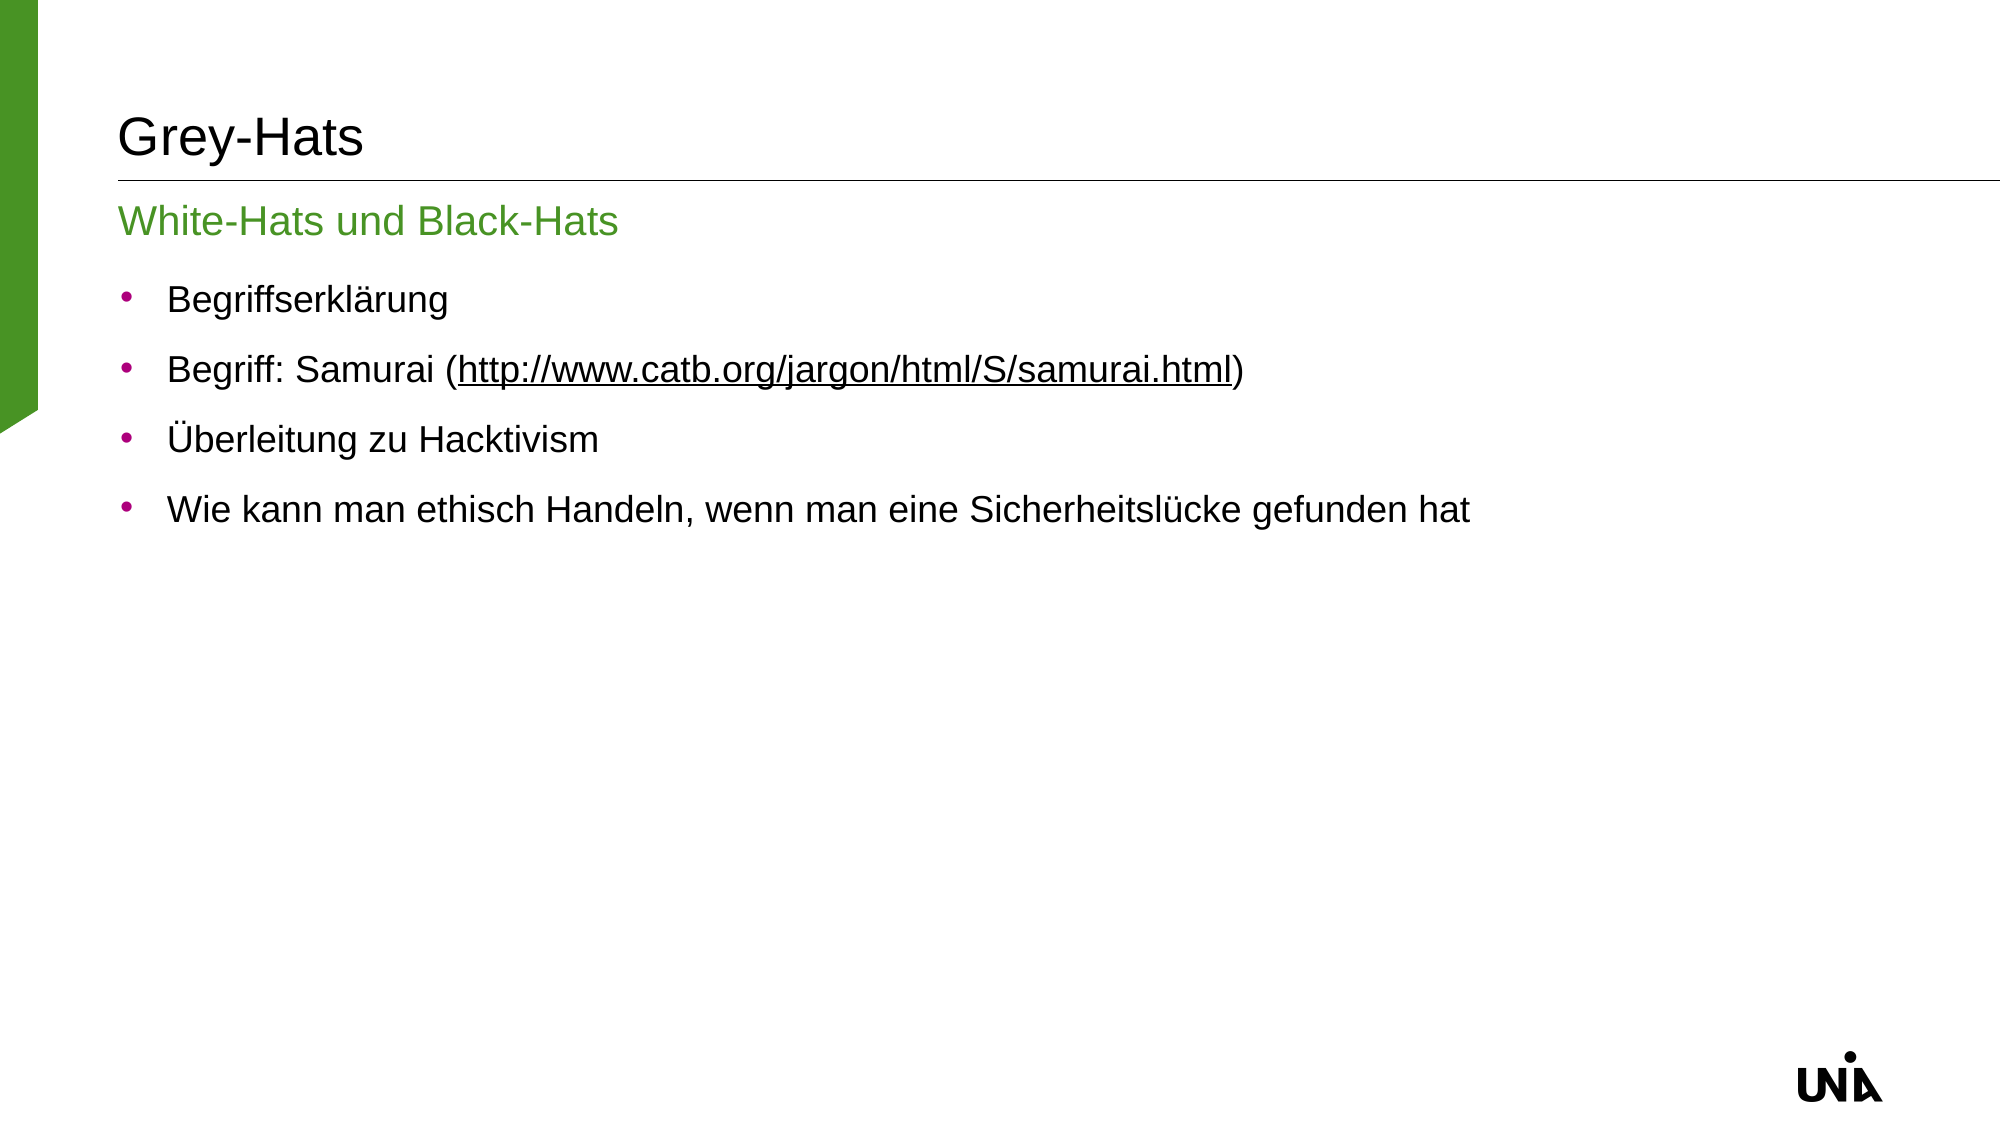

# Grey-Hats
White-Hats und Black-Hats
Begriffserklärung
Begriff: Samurai (http://www.catb.org/jargon/html/S/samurai.html)
Überleitung zu Hacktivism
Wie kann man ethisch Handeln, wenn man eine Sicherheitslücke gefunden hat